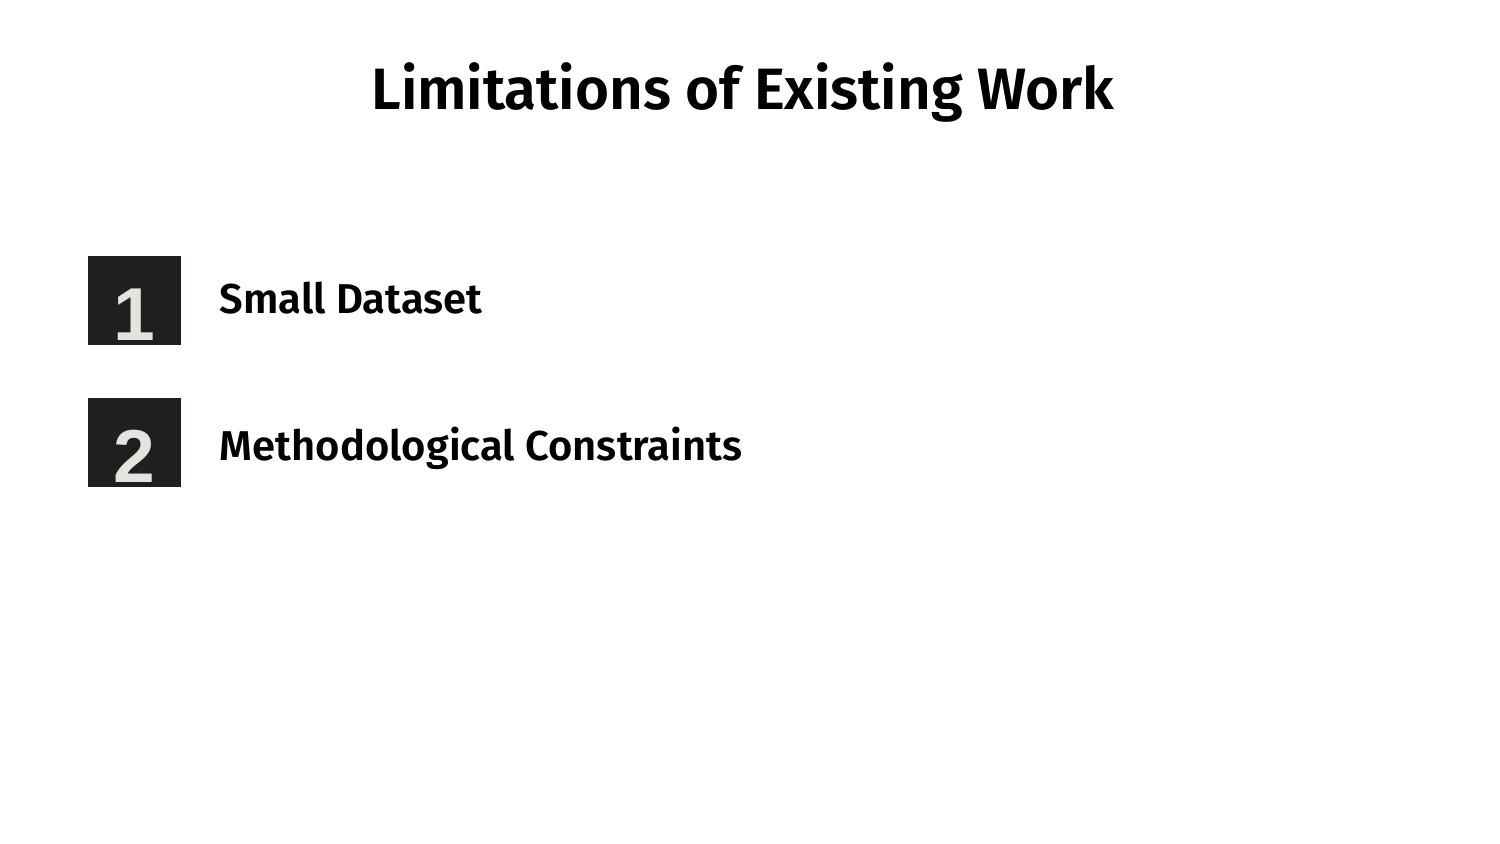

Limitations of Existing Work
1

Small Dataset
2

Methodological Constraints